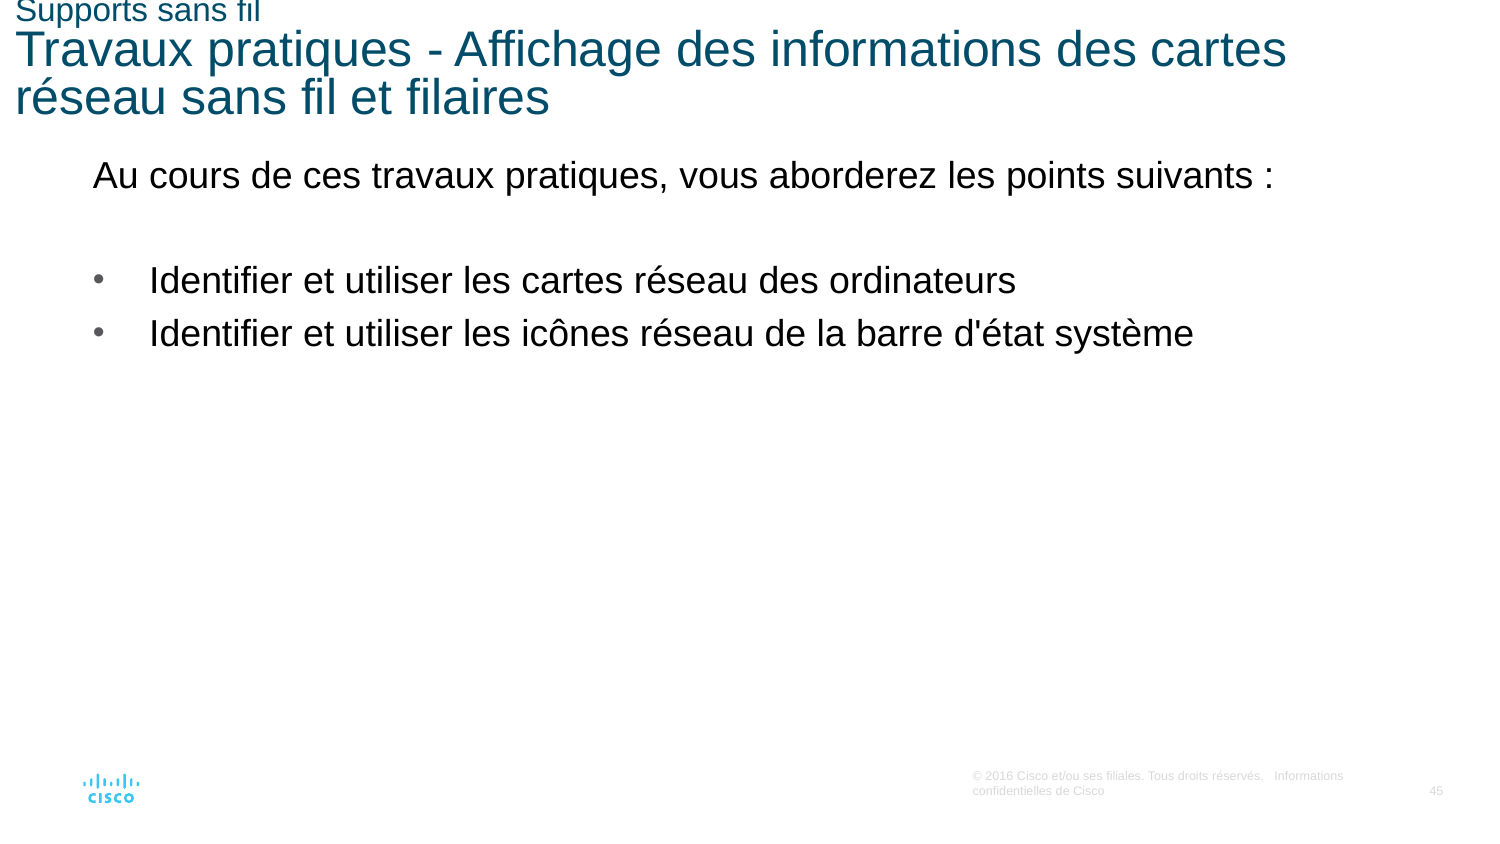

# Supports sans fil Travaux pratiques - Affichage des informations des cartes réseau sans fil et filaires
Au cours de ces travaux pratiques, vous aborderez les points suivants :

Identifier et utiliser les cartes réseau des ordinateurs
Identifier et utiliser les icônes réseau de la barre d'état système